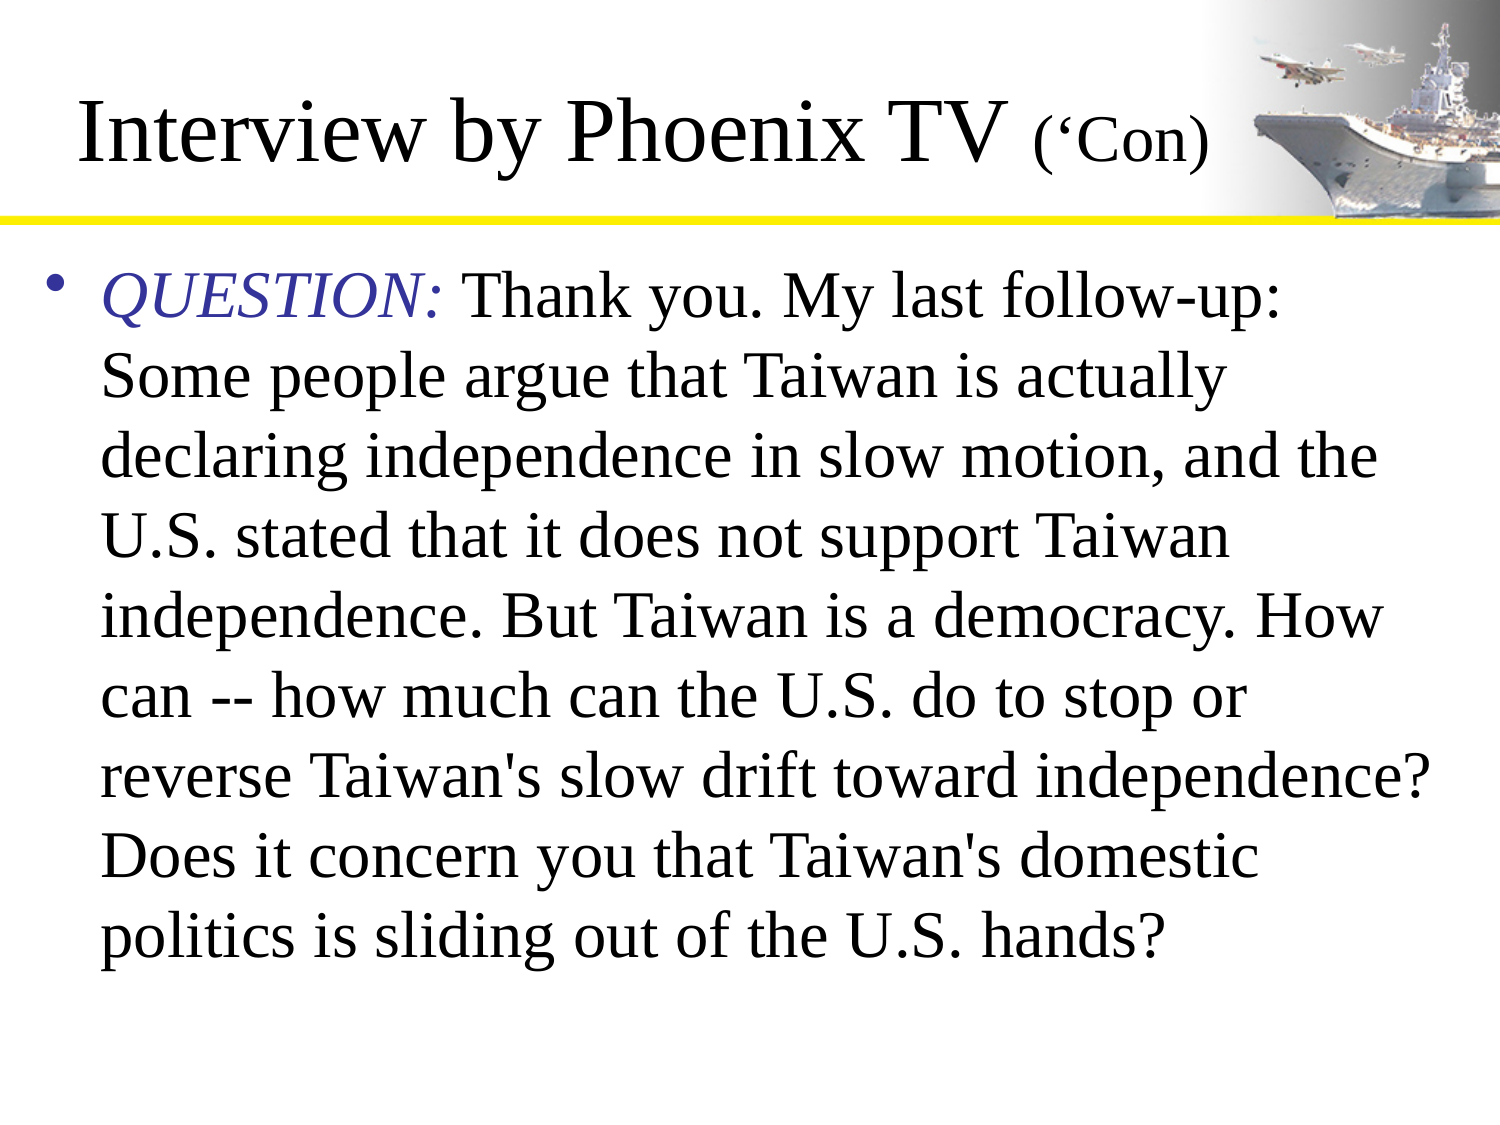

# Interview by Phoenix TV (‘Con)
QUESTION: Thank you. My last follow-up: Some people argue that Taiwan is actually declaring independence in slow motion, and the U.S. stated that it does not support Taiwan independence. But Taiwan is a democracy. How can -- how much can the U.S. do to stop or reverse Taiwan's slow drift toward independence? Does it concern you that Taiwan's domestic politics is sliding out of the U.S. hands?